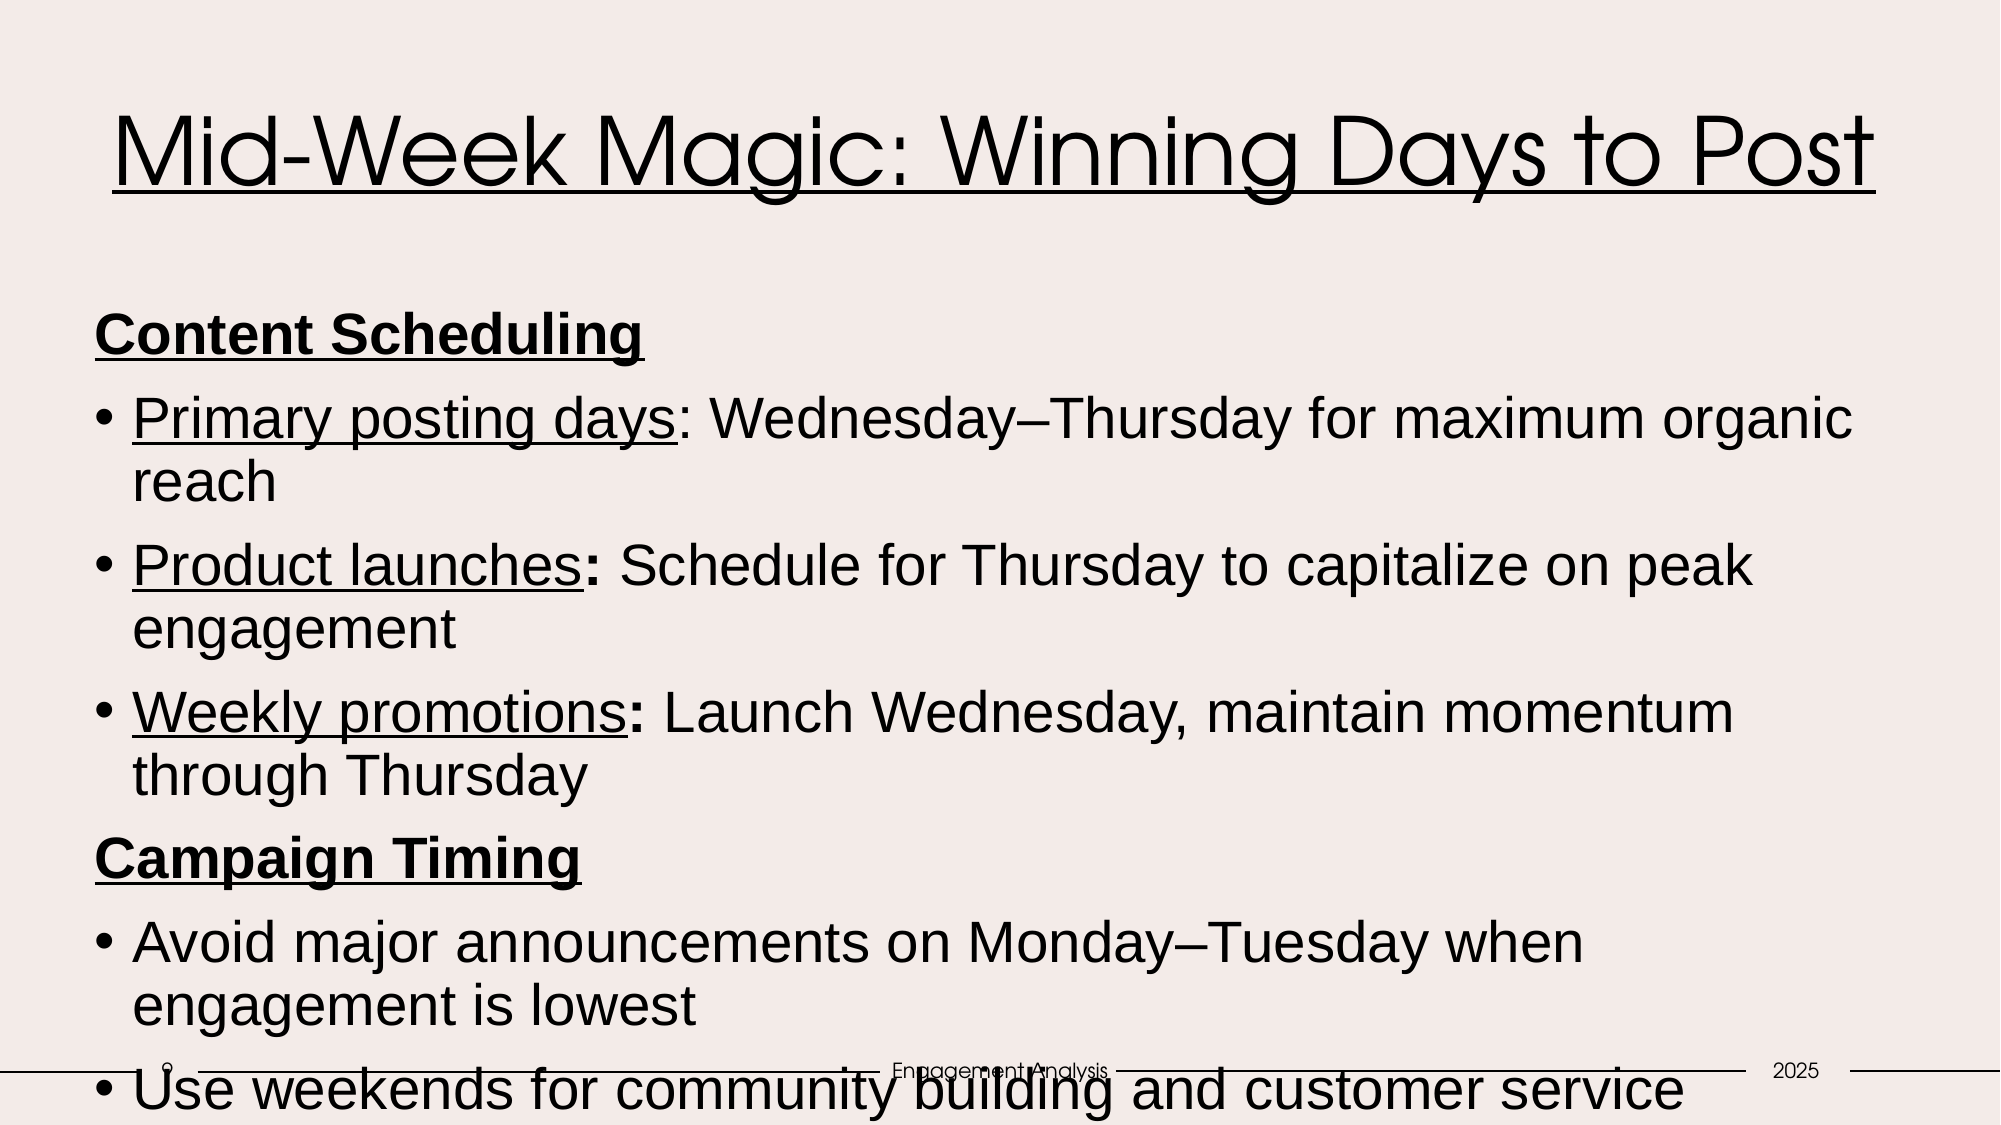

# Mid-Week Magic: Winning Days to Post
Content Scheduling
Primary posting days: Wednesday–Thursday for maximum organic reach
Product launches: Schedule for Thursday to capitalize on peak engagement
Weekly promotions: Launch Wednesday, maintain momentum through Thursday
Campaign Timing
Avoid major announcements on Monday–Tuesday when engagement is lowest
Use weekends for community building and customer service activities
Mid-week (Wed–Thu) is optimal for conversion-focused content
9
Engagement Analysis
2025